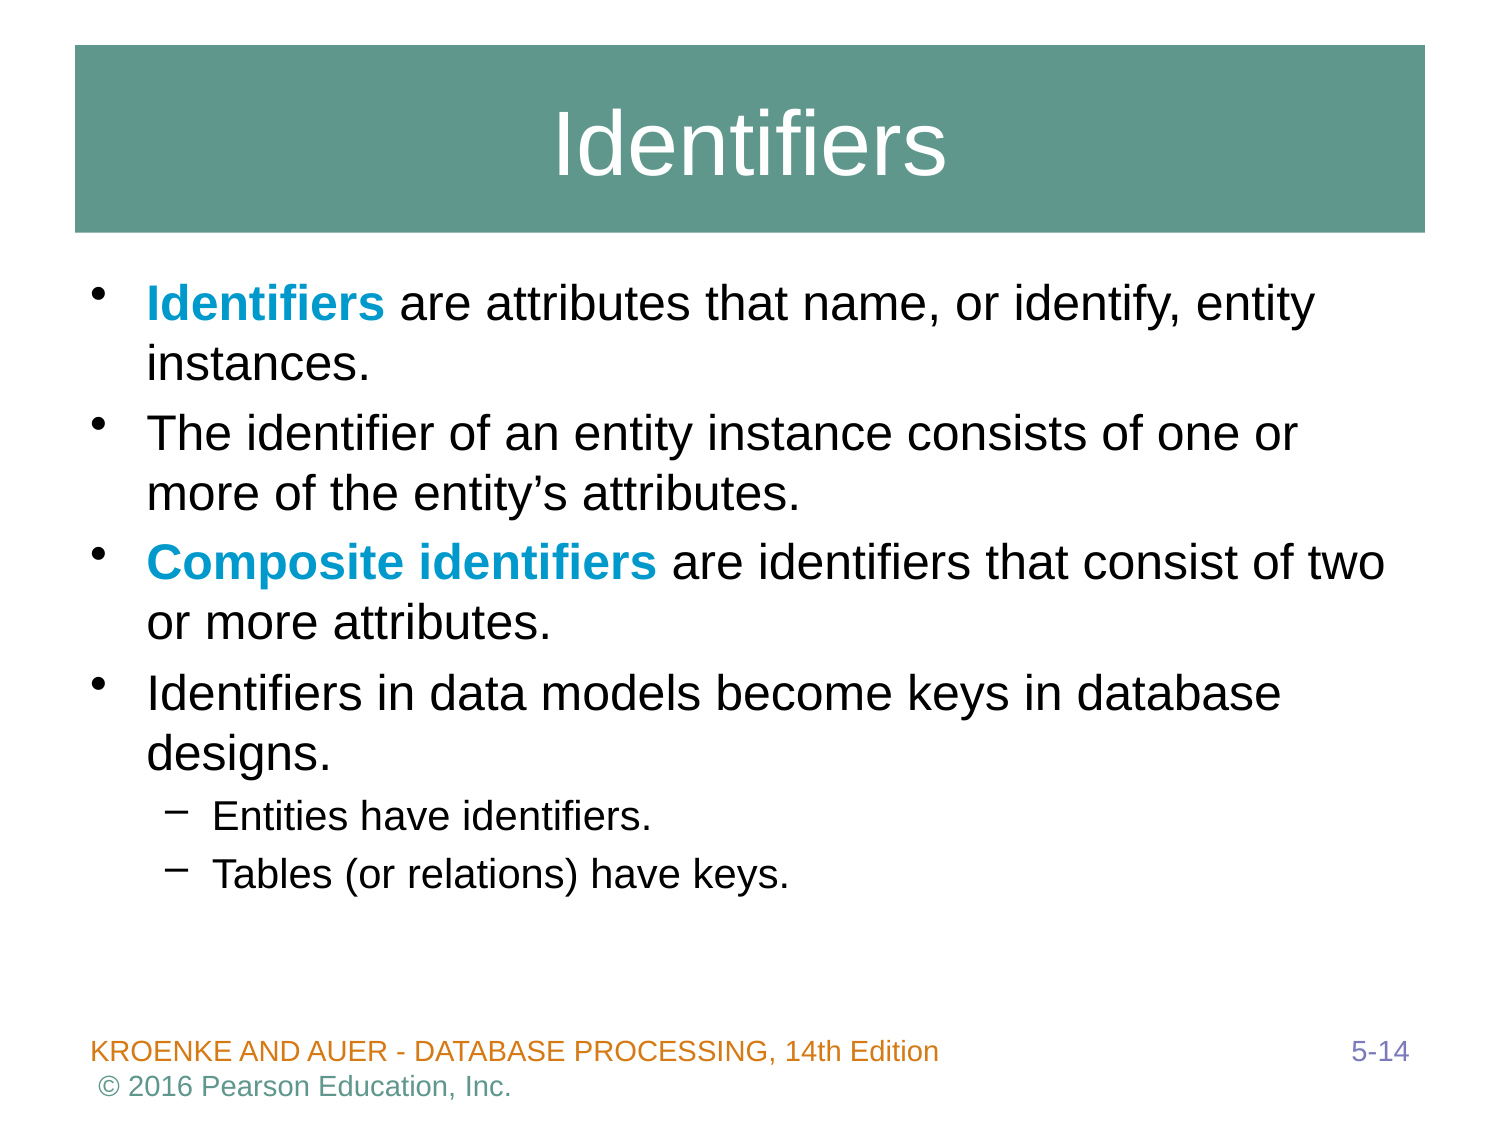

# Identifiers
Identifiers are attributes that name, or identify, entity instances.
The identifier of an entity instance consists of one or more of the entity’s attributes.
Composite identifiers are identifiers that consist of two or more attributes.
Identifiers in data models become keys in database designs.
Entities have identifiers.
Tables (or relations) have keys.
5-14

KROENKE AND AUER - DATABASE PROCESSING, 14th Edition  © 2016 Pearson Education, Inc.